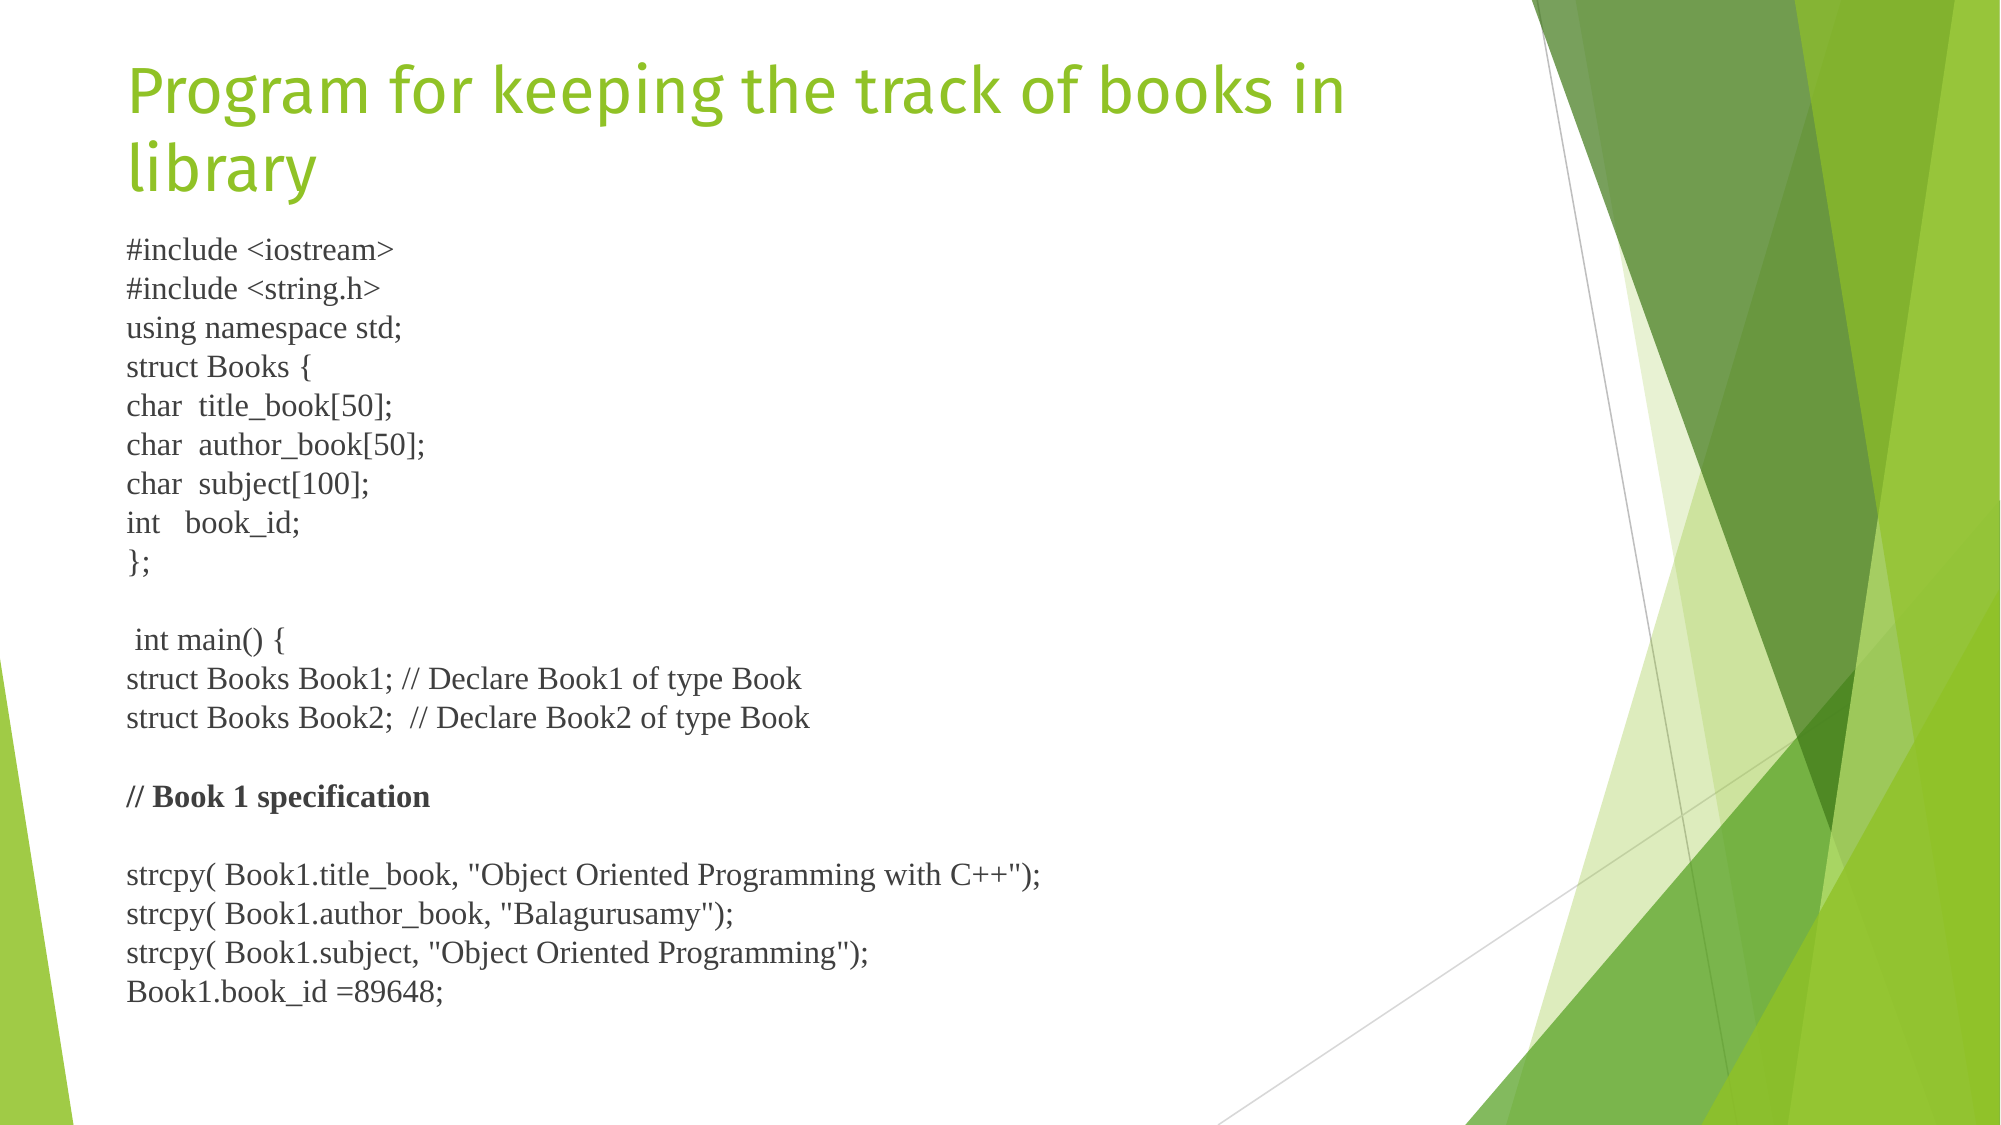

# Program for keeping the track of books in library
#include <iostream>
#include <string.h>
using namespace std;
struct Books {
char  title_book[50];
char  author_book[50];
char  subject[100];
int   book_id;
};

 int main() {
struct Books Book1; // Declare Book1 of type Book
struct Books Book2;  // Declare Book2 of type Book

// Book 1 specification

strcpy( Book1.title_book, "Object Oriented Programming with C++");
strcpy( Book1.author_book, "Balagurusamy");
strcpy( Book1.subject, "Object Oriented Programming");
Book1.book_id =89648;